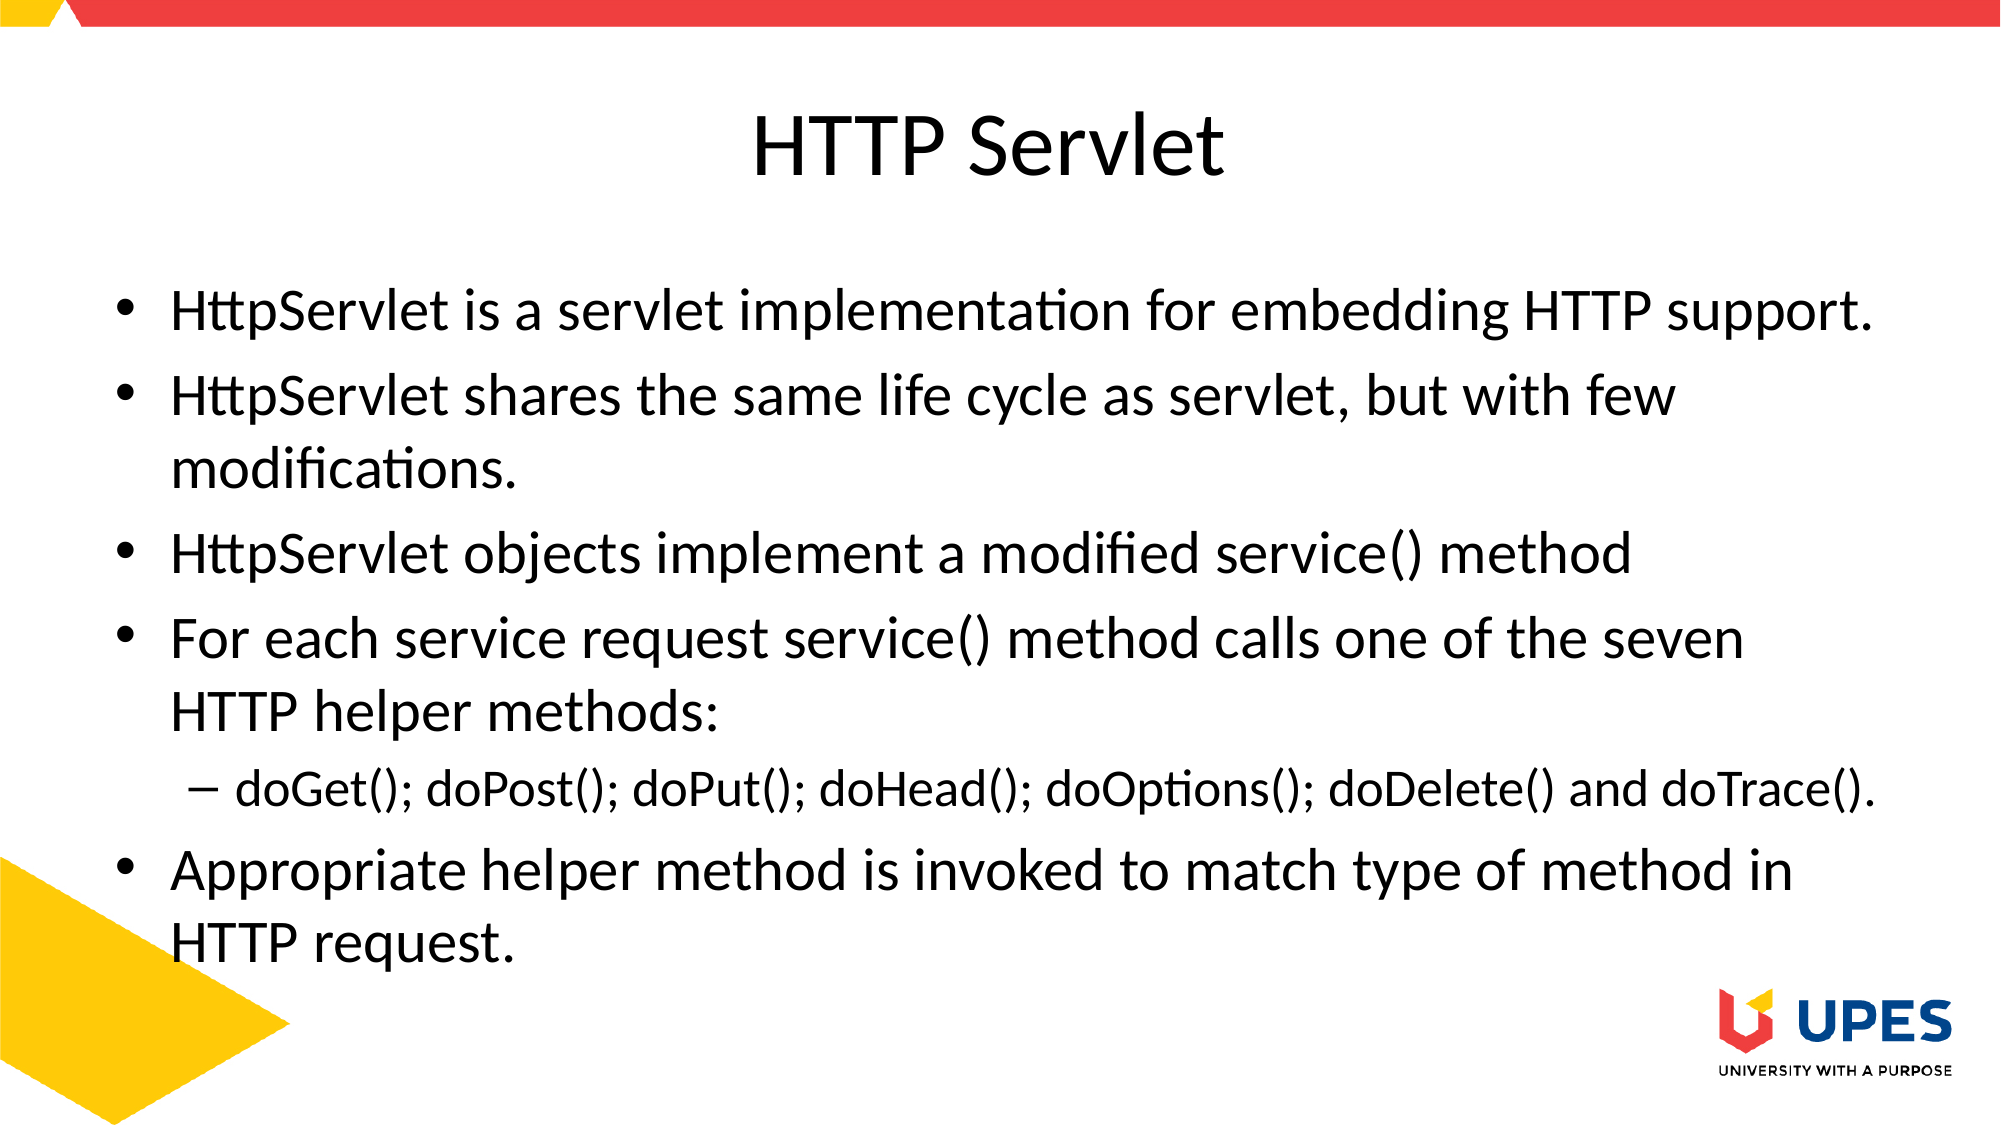

# HTTP Servlet
HttpServlet is a servlet implementation for embedding HTTP support.
HttpServlet shares the same life cycle as servlet, but with few modifications.
HttpServlet objects implement a modified service() method
For each service request service() method calls one of the seven HTTP helper methods:
doGet(); doPost(); doPut(); doHead(); doOptions(); doDelete() and doTrace().
Appropriate helper method is invoked to match type of method in HTTP request.